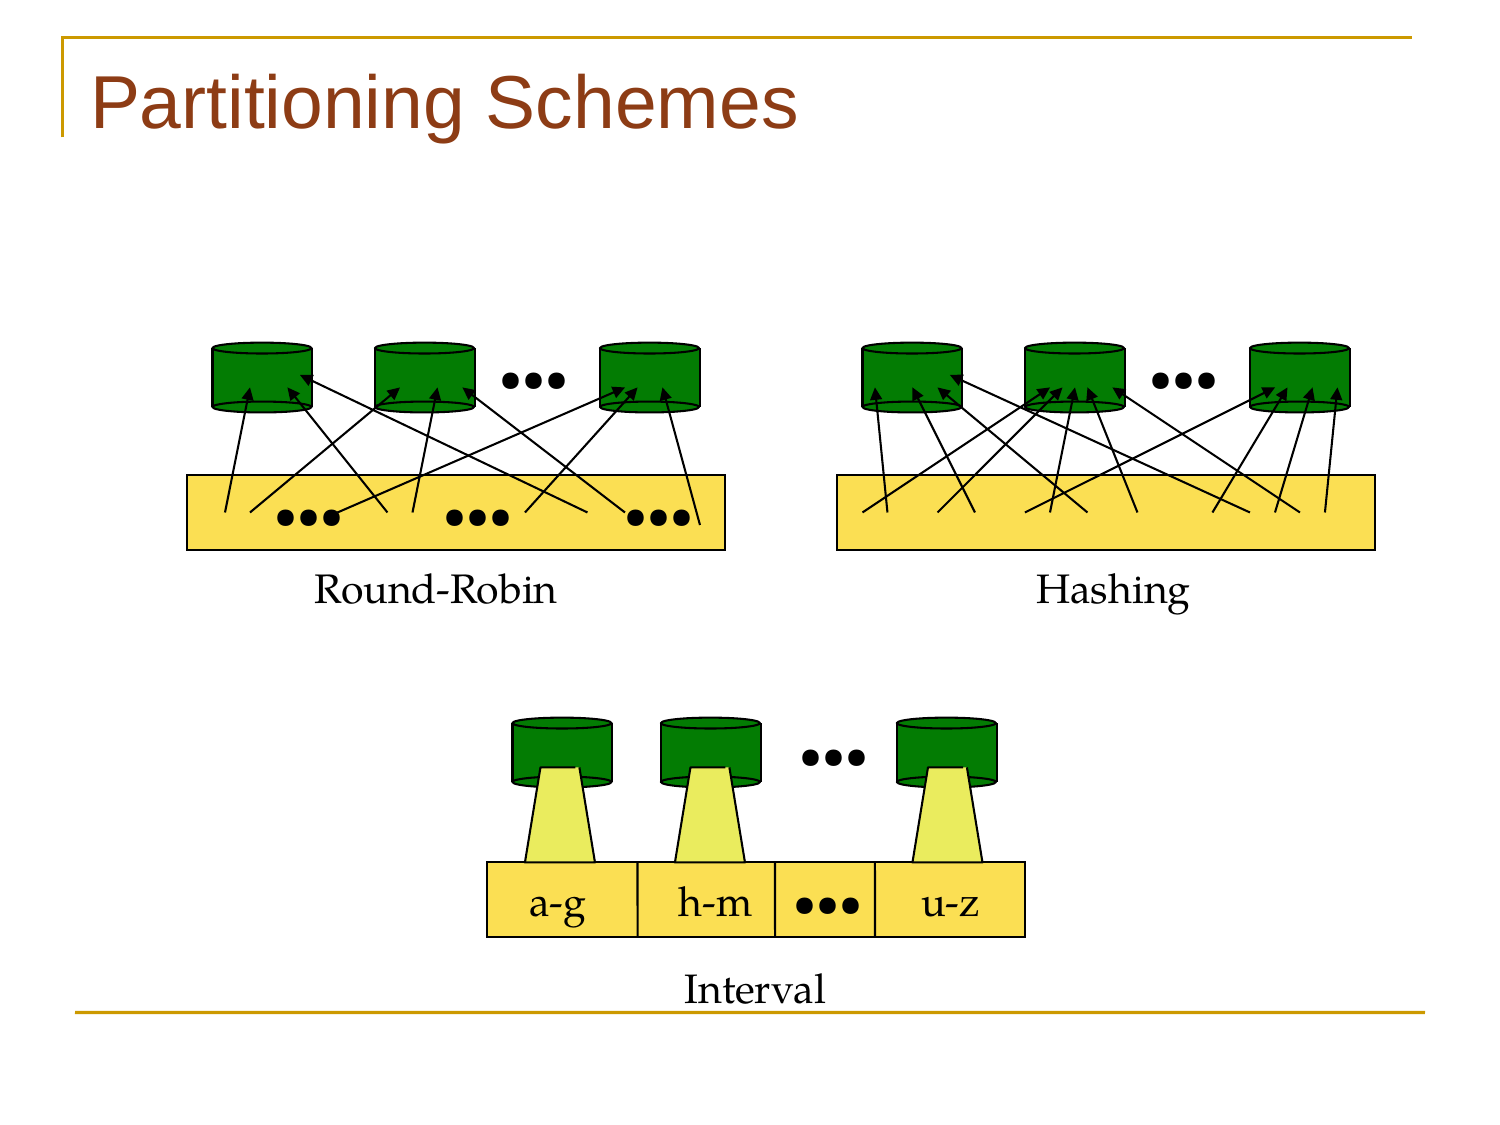

# Partitioning Schemes

•••
•••

•••
•••
•••
Round-Robin
Hashing

•••

a-g
h-m
•••
u-z
Interval